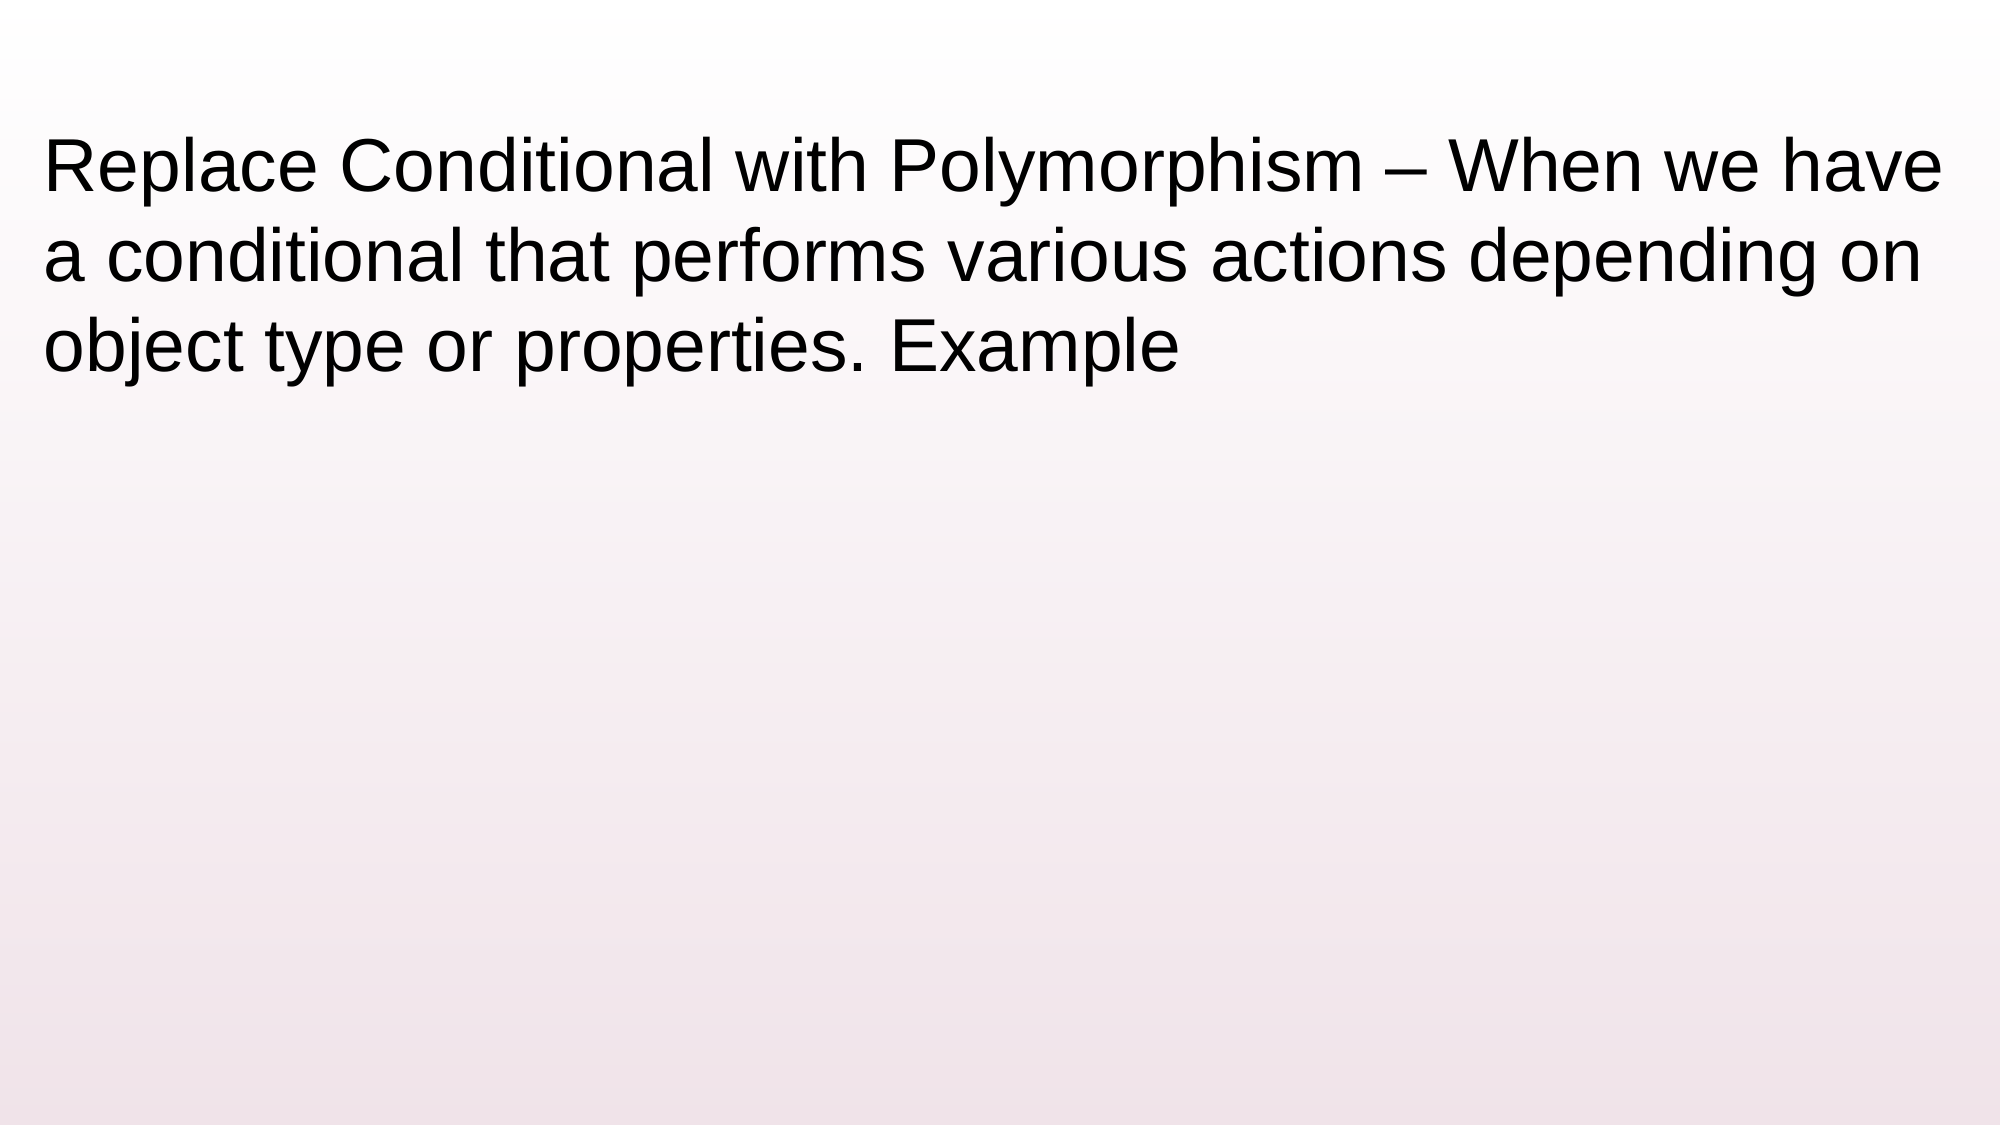

Replace Conditional with Polymorphism – When we have a conditional that performs various actions depending on object type or properties. Example